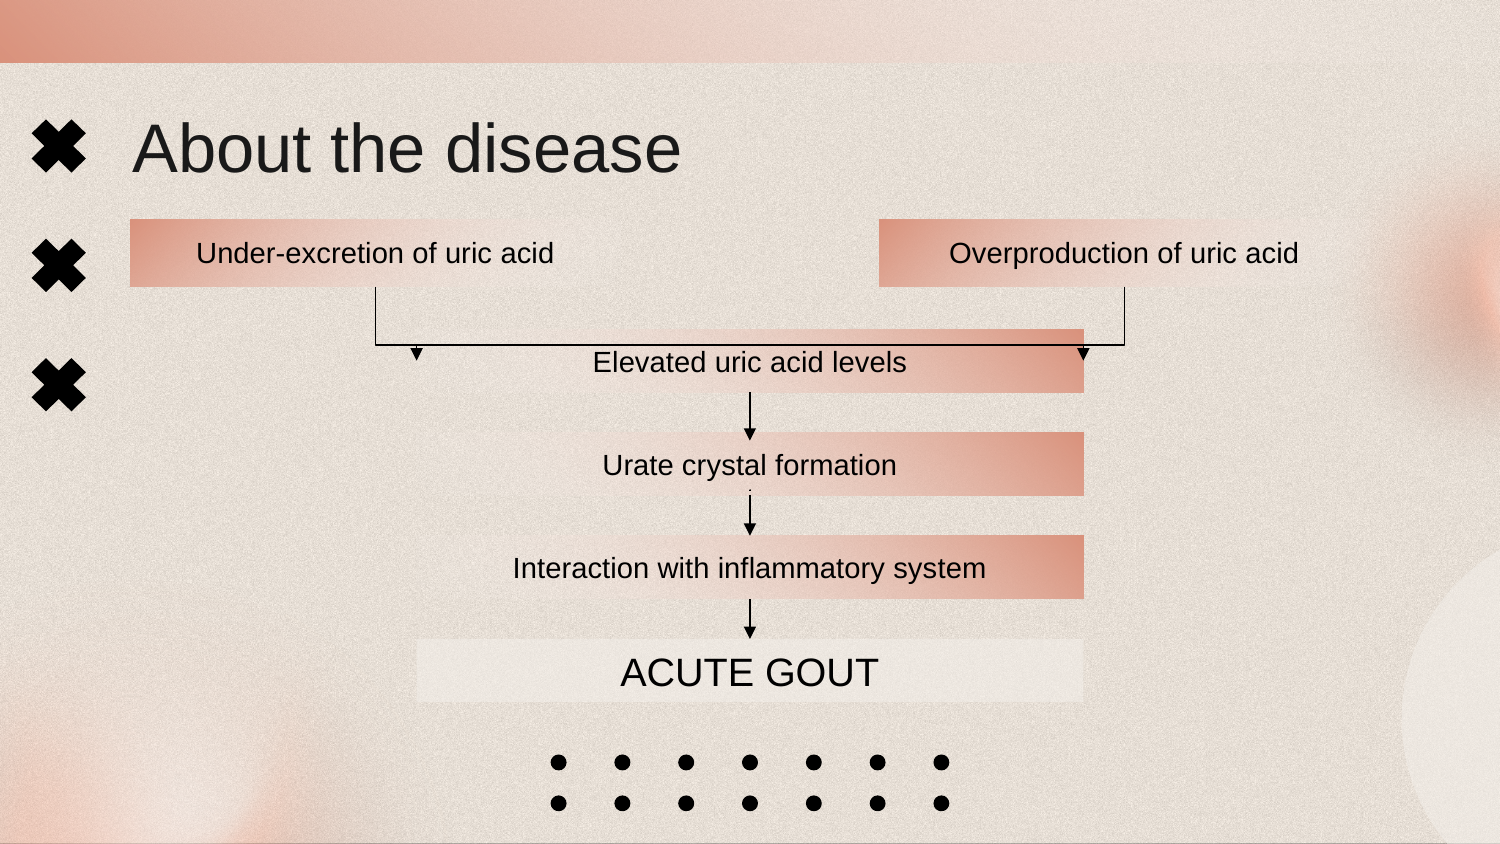

# About the disease
Under-excretion of uric acid
Overproduction of uric acid
Elevated uric acid levels
Urate crystal formation
Interaction with inflammatory system
ACUTE GOUT